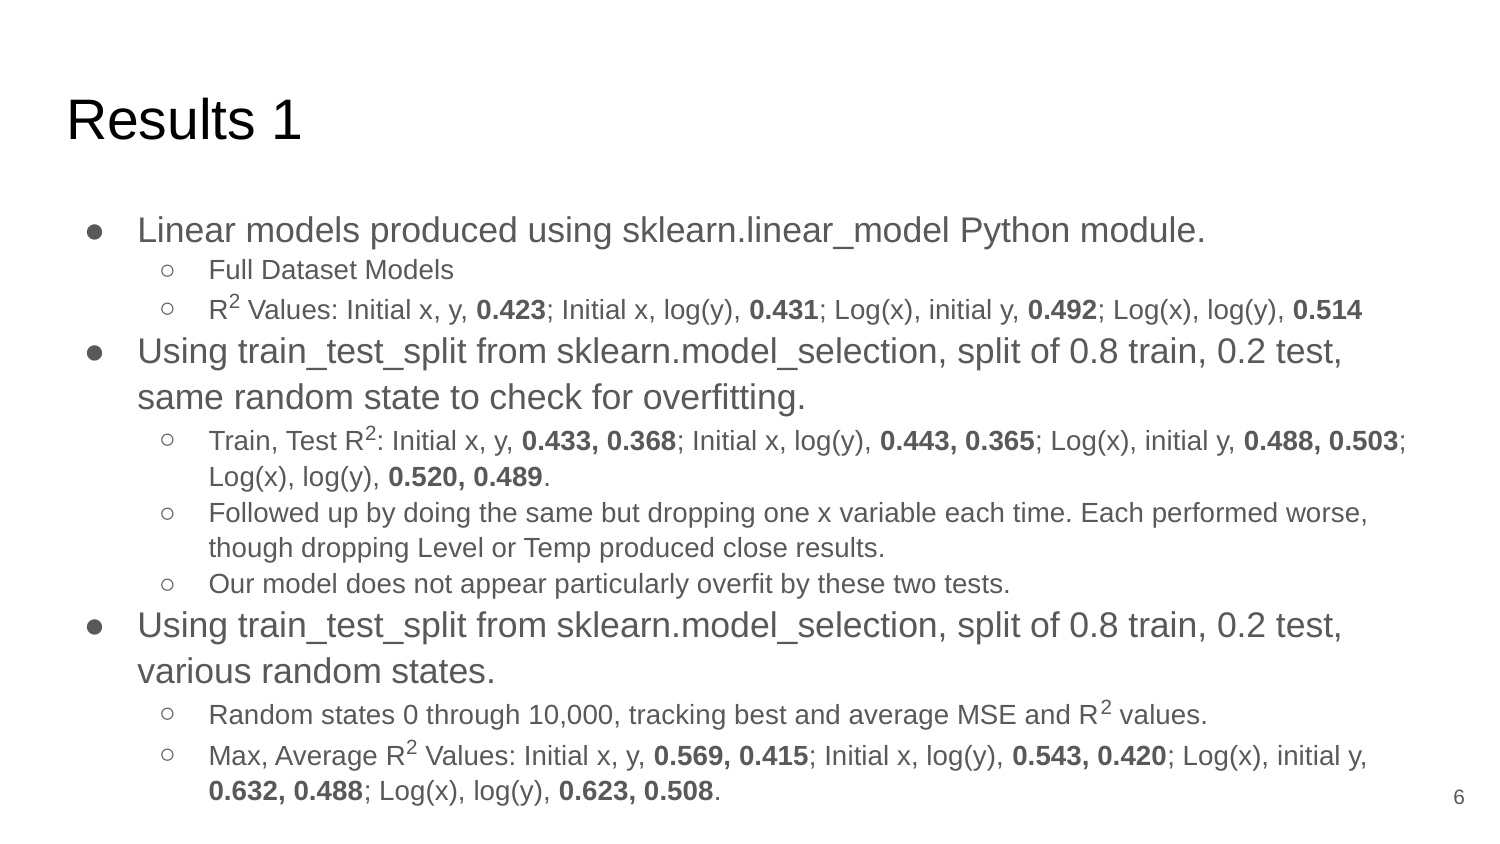

# Results 1
Linear models produced using sklearn.linear_model Python module.
Full Dataset Models
R2 Values: Initial x, y, 0.423; Initial x, log(y), 0.431; Log(x), initial y, 0.492; Log(x), log(y), 0.514
Using train_test_split from sklearn.model_selection, split of 0.8 train, 0.2 test, same random state to check for overfitting.
Train, Test R2: Initial x, y, 0.433, 0.368; Initial x, log(y), 0.443, 0.365; Log(x), initial y, 0.488, 0.503; Log(x), log(y), 0.520, 0.489.
Followed up by doing the same but dropping one x variable each time. Each performed worse, though dropping Level or Temp produced close results.
Our model does not appear particularly overfit by these two tests.
Using train_test_split from sklearn.model_selection, split of 0.8 train, 0.2 test, various random states.
Random states 0 through 10,000, tracking best and average MSE and R2 values.
Max, Average R2 Values: Initial x, y, 0.569, 0.415; Initial x, log(y), 0.543, 0.420; Log(x), initial y, 0.632, 0.488; Log(x), log(y), 0.623, 0.508.
6